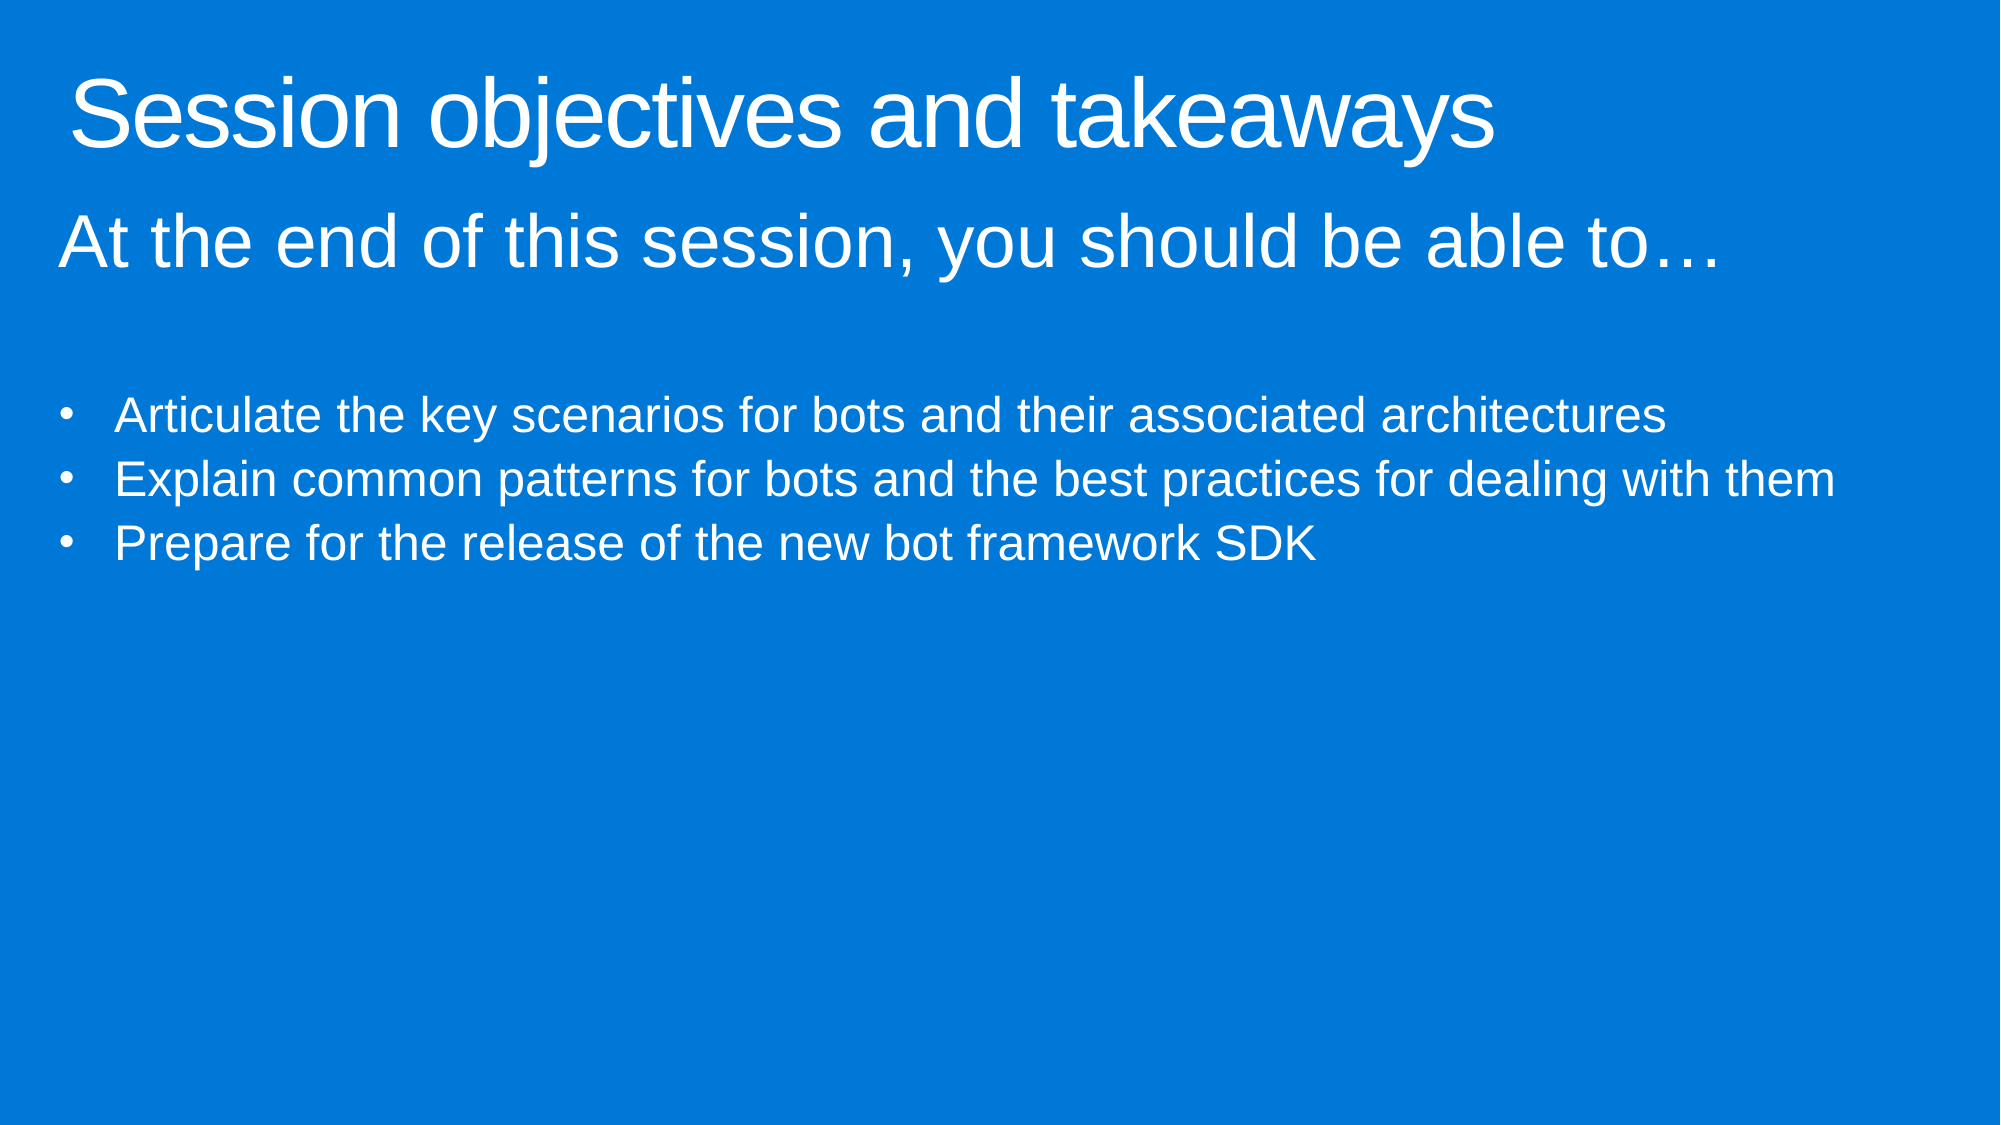

# Session objectives and takeaways
At the end of this session, you should be able to…

Articulate the key scenarios for bots and their associated architectures
Explain common patterns for bots and the best practices for dealing with them
Prepare for the release of the new bot framework SDK